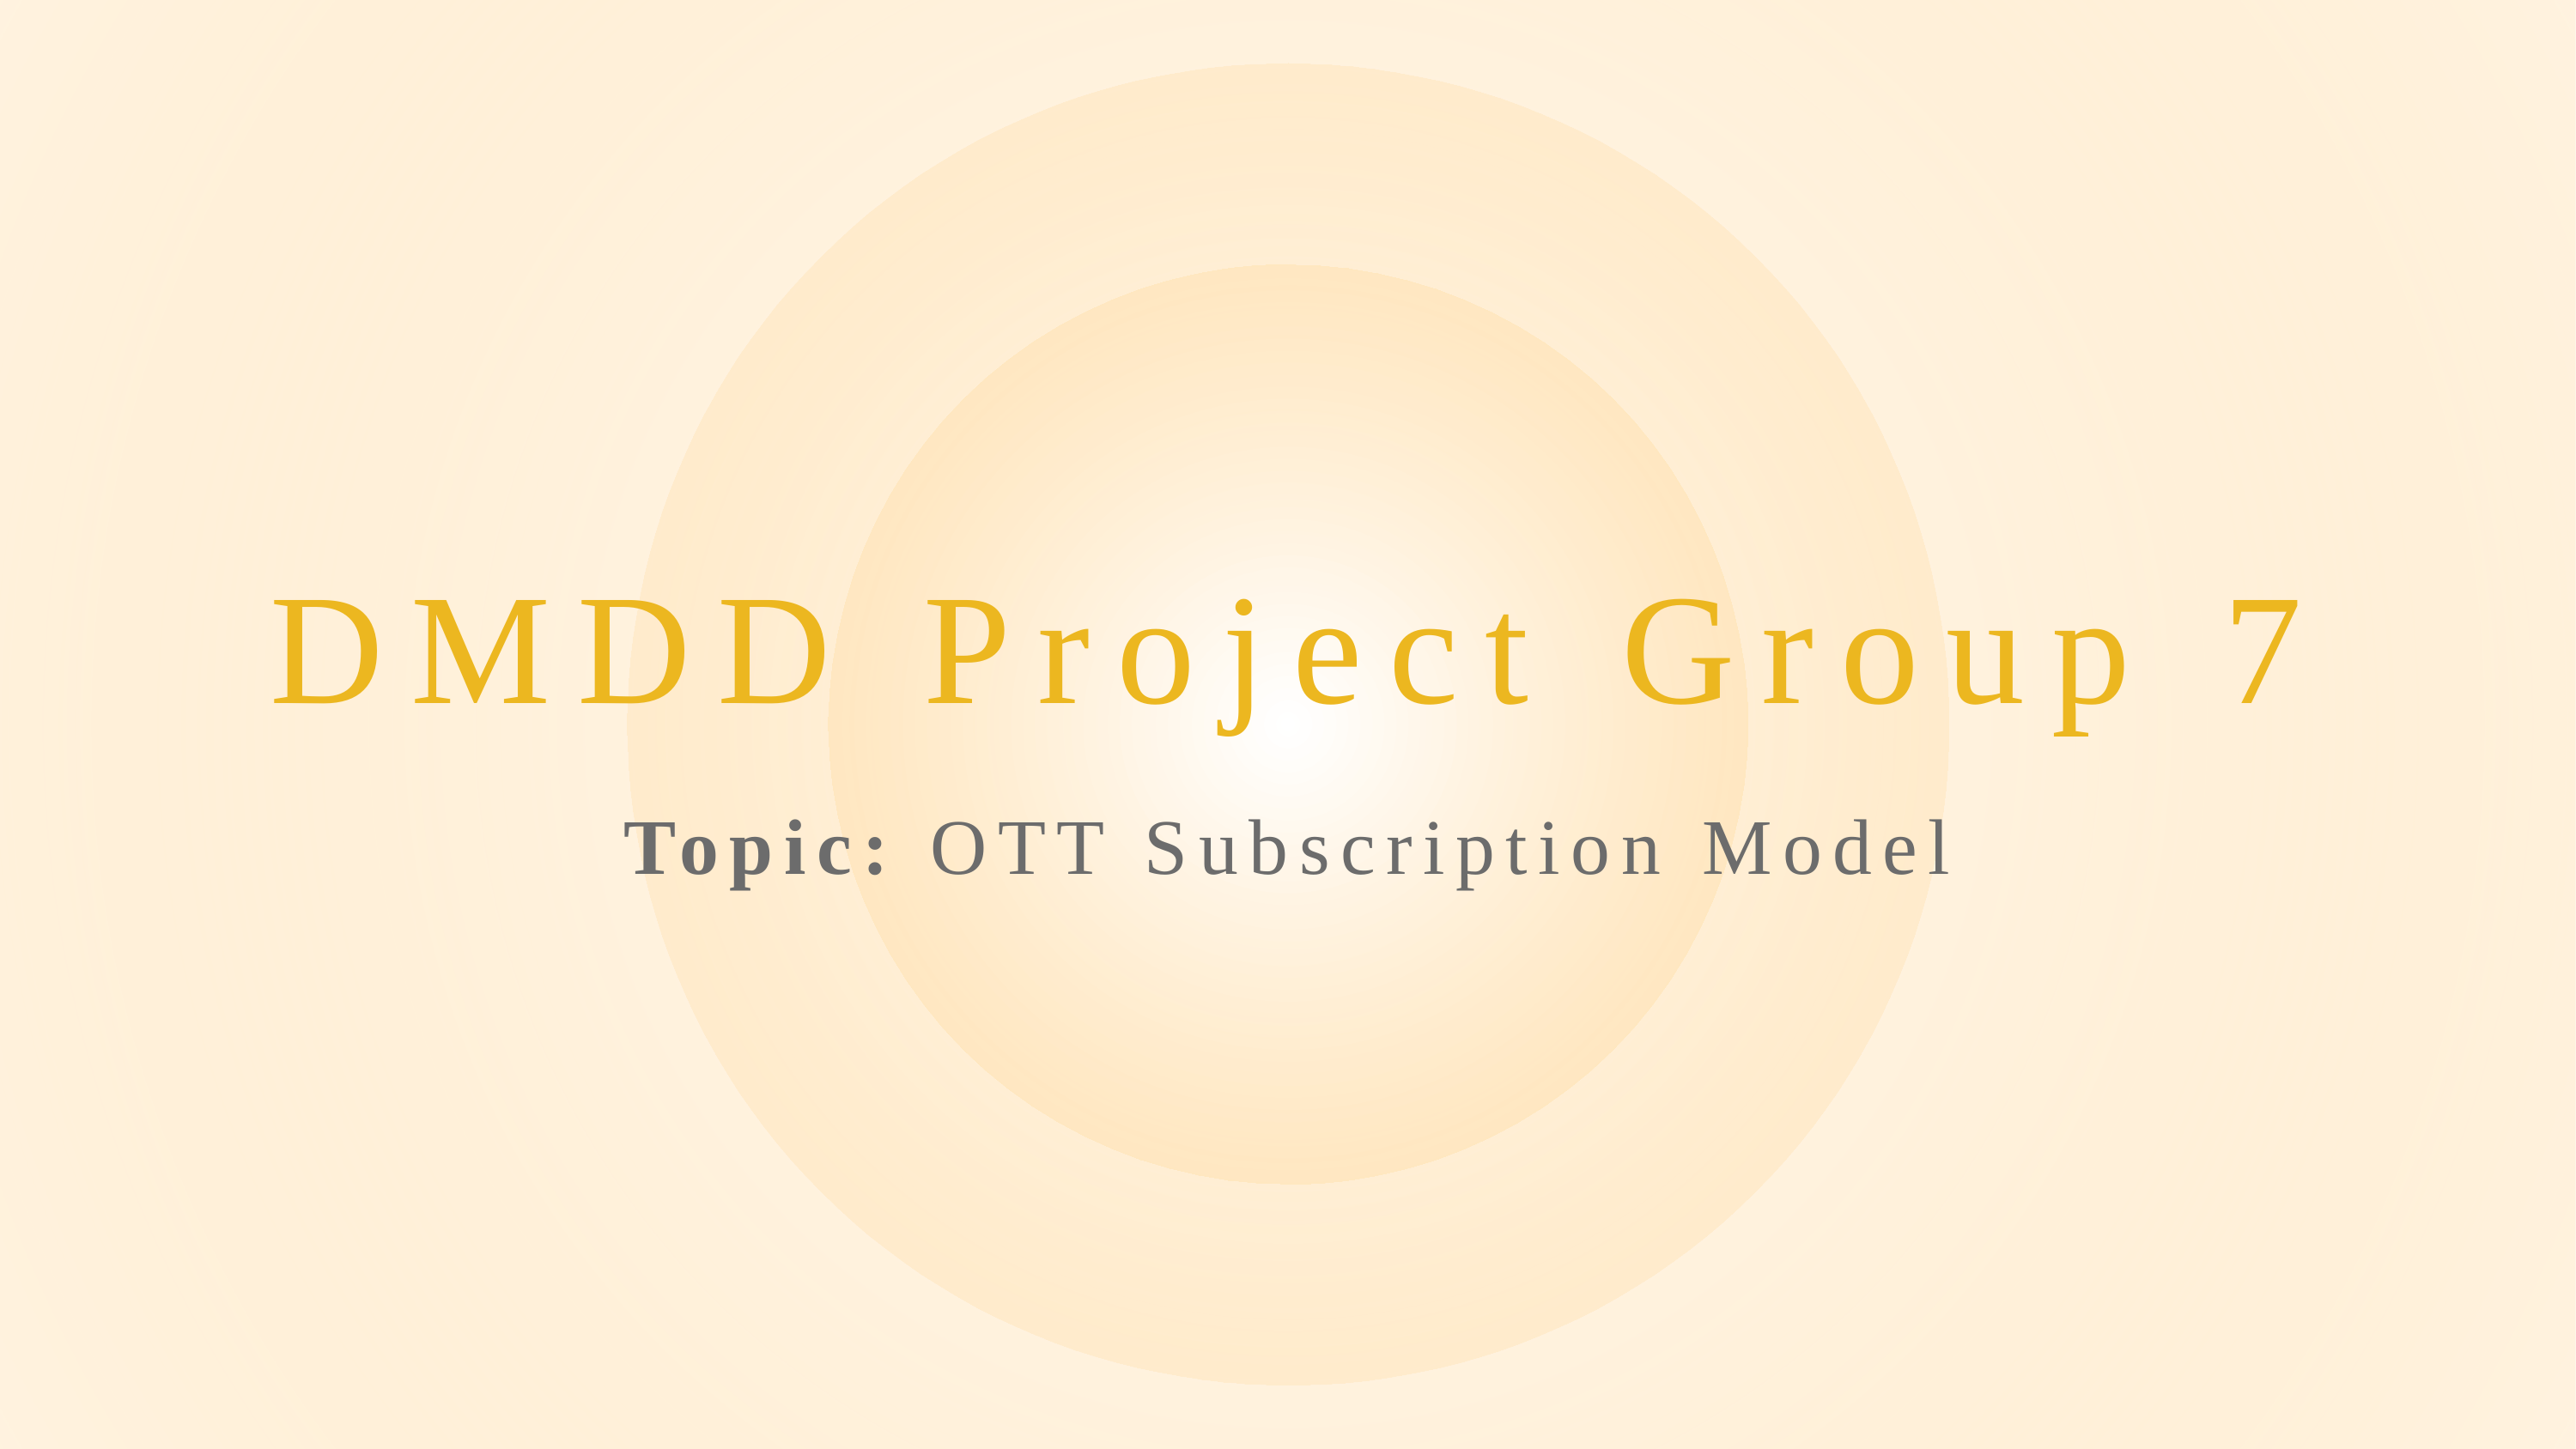

# DMDD Project Group 7
Topic: OTT Subscription Model